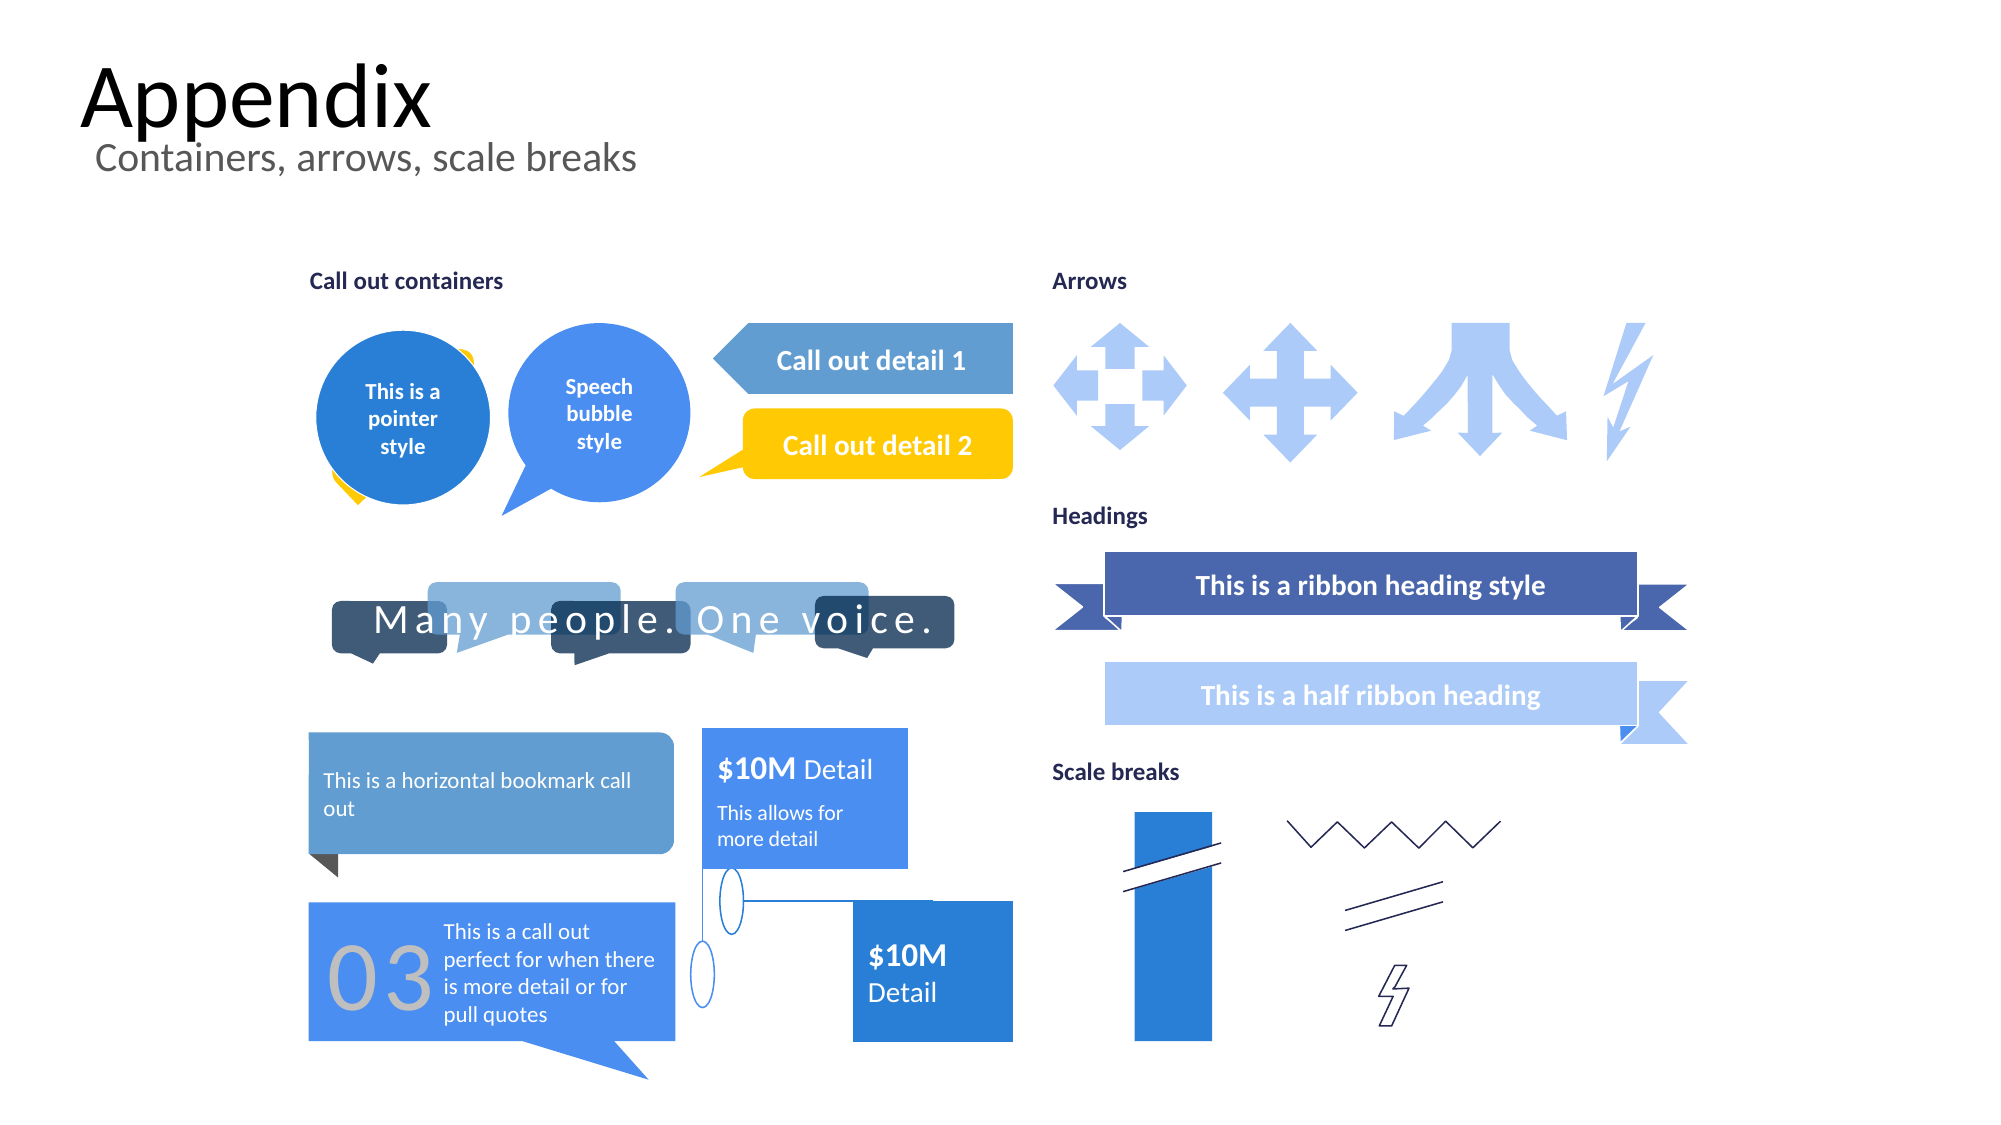

# Appendix
Containers, arrows, scale breaks
Call out containers
Arrows

Speech
bubble
style
Call out detail 1
This is a pointer
style

Call out detail 2
Headings
This is a ribbon heading style

Many people. One voice.

This is a half ribbon heading

$10M Detail
This allows for more detail

This is a horizontal bookmark call out

Scale breaks

$10M
Detail

This is a call out perfect for when there is more detail or for pull quotes
03